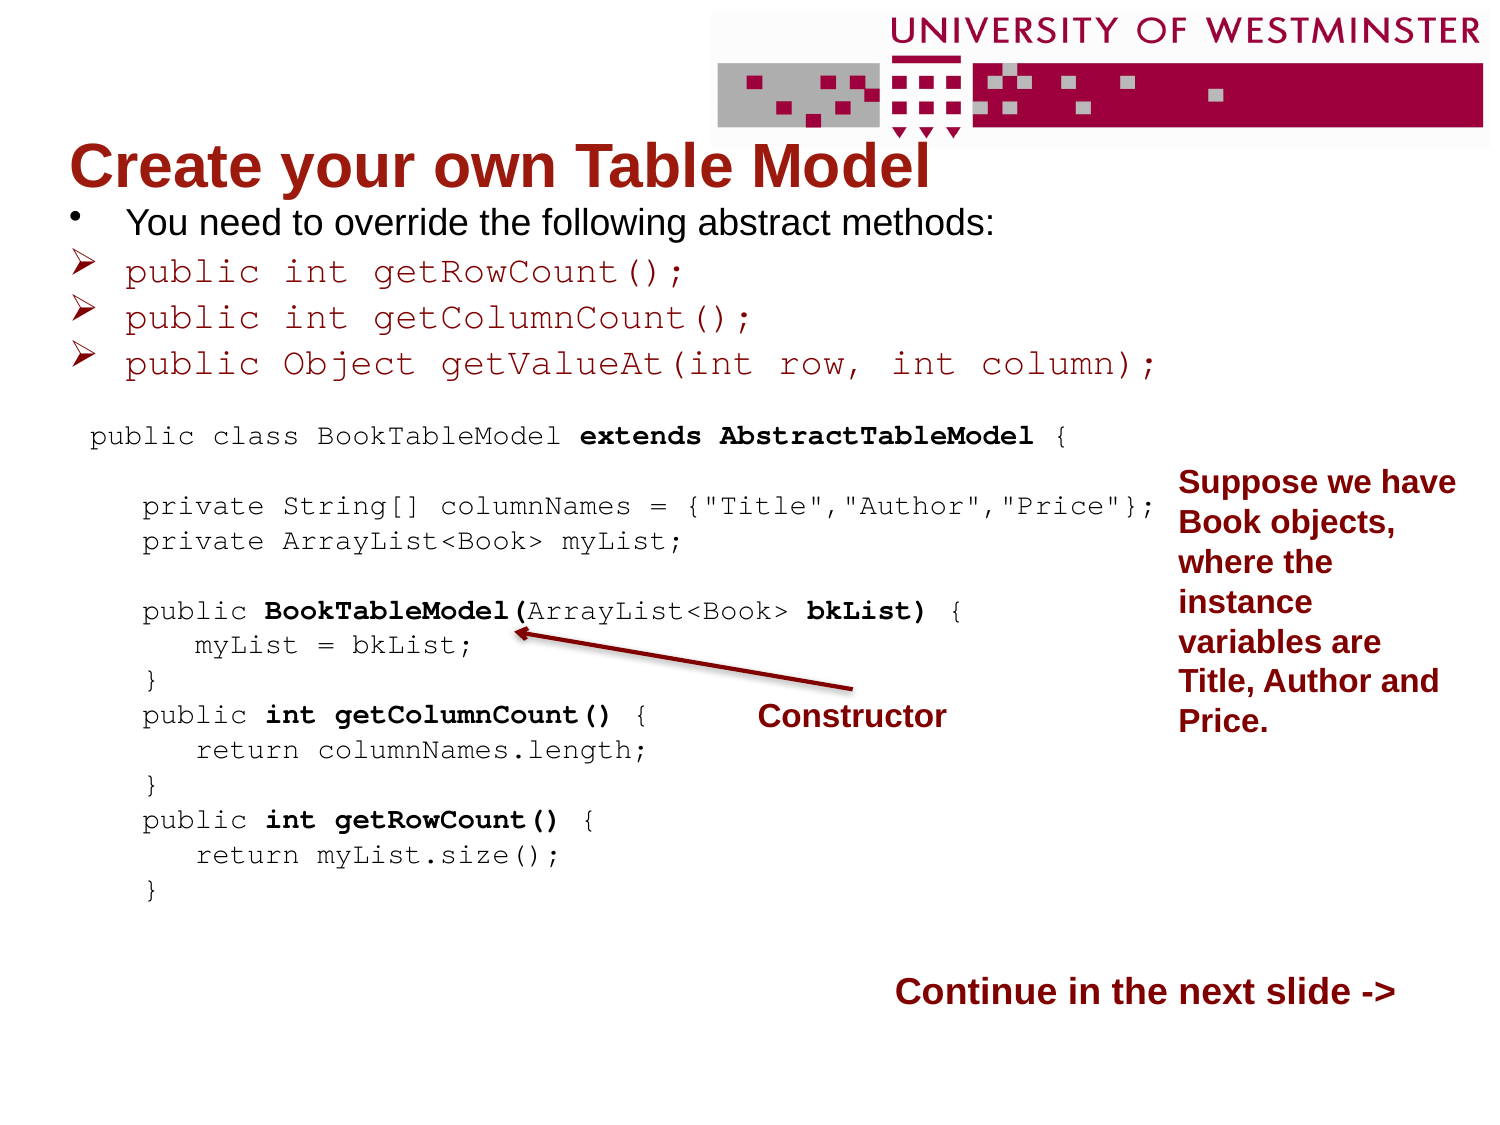

# Create your own Table Model
You need to override the following abstract methods:
public int getRowCount();
public int getColumnCount();
public Object getValueAt(int row, int column);

public class BookTableModel extends AbstractTableModel {

   private String[] columnNames = {"Title","Author","Price"};
   private ArrayList<Book> myList;

   public BookTableModel(ArrayList<Book> bkList) {
      myList = bkList;
   }
   public int getColumnCount() {
      return columnNames.length;
   }
   public int getRowCount() {
      return myList.size();
   }

Suppose we have Book objects, where the instance variables are Title, Author and Price.
Constructor
Continue in the next slide ->